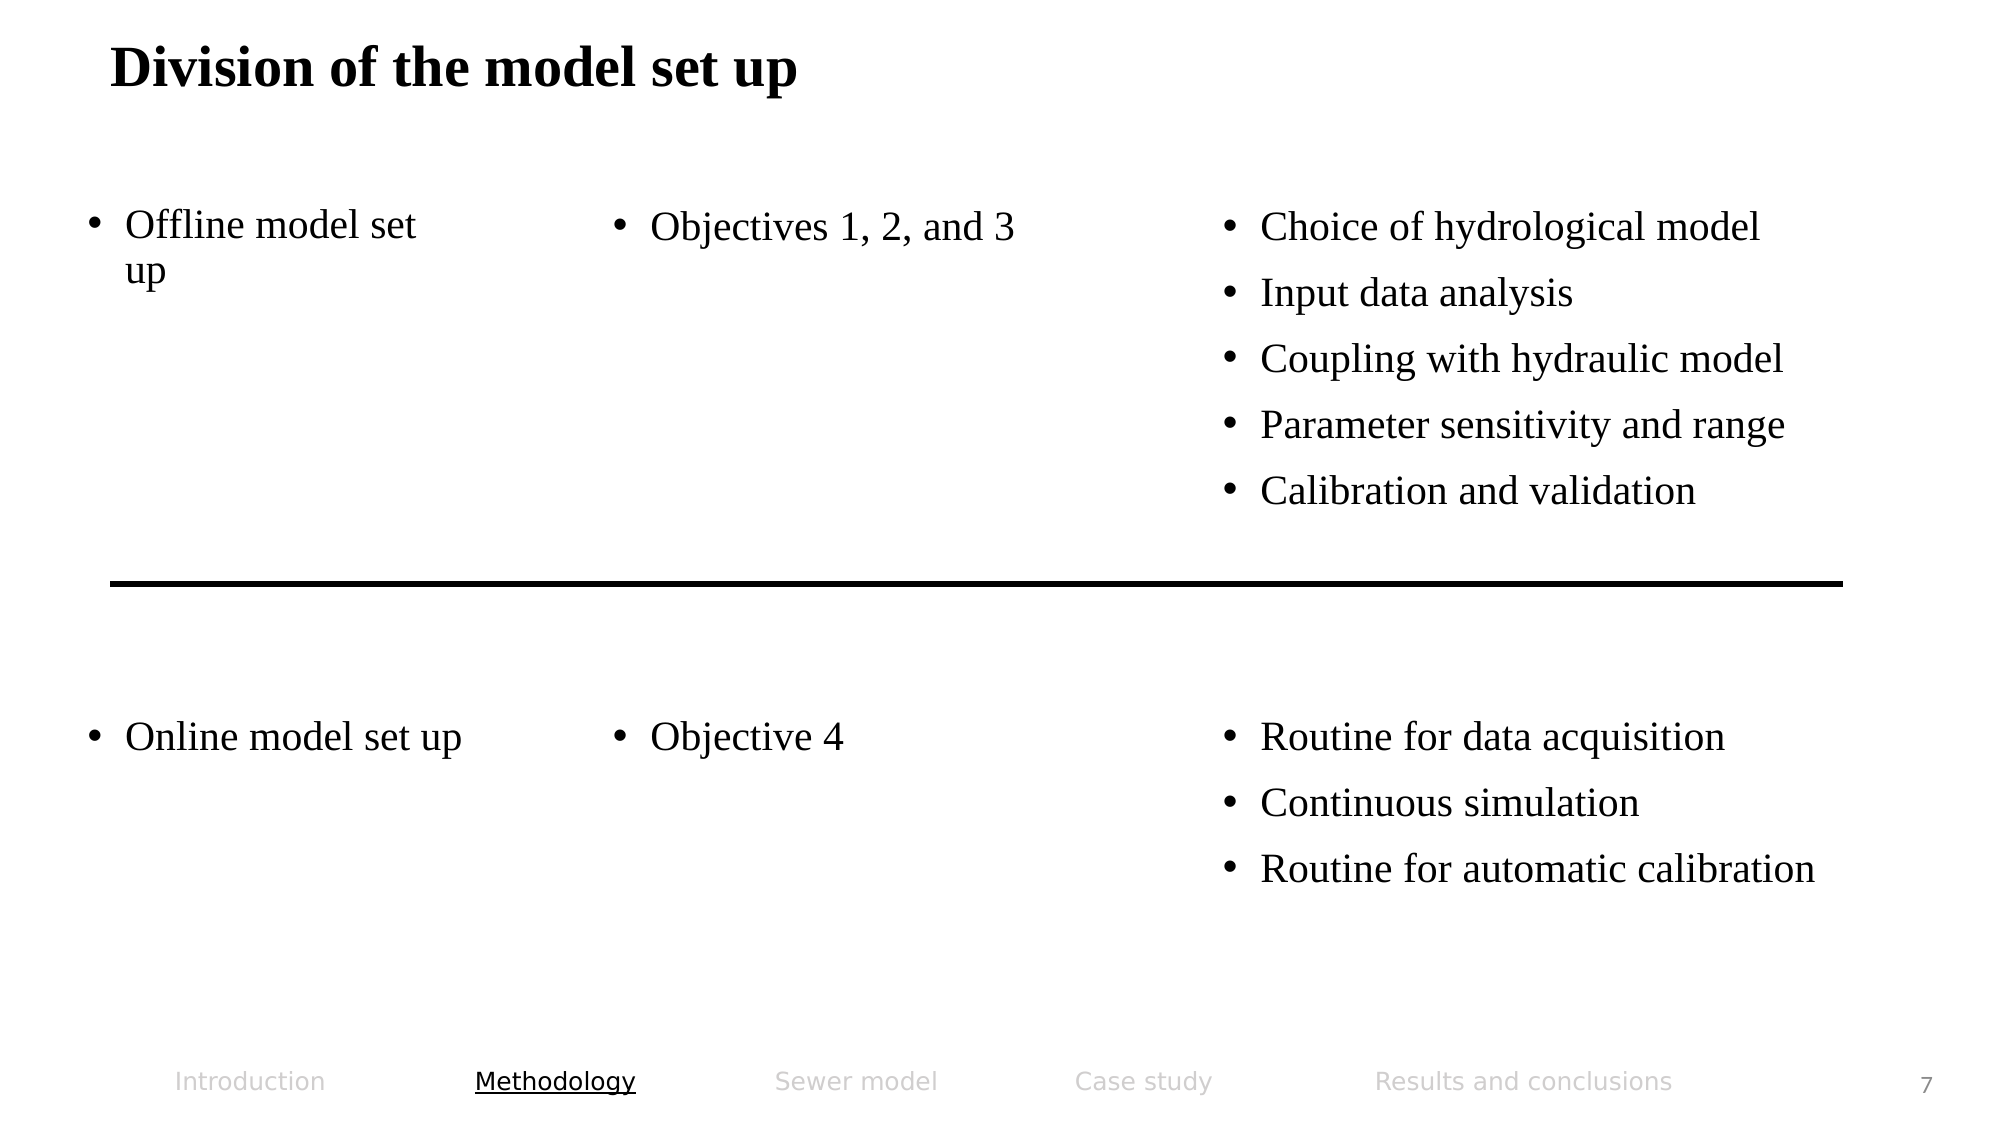

Division of the model set up
Offline model set up
Objectives 1, 2, and 3
Choice of hydrological model
Input data analysis
Coupling with hydraulic model
Parameter sensitivity and range
Calibration and validation
Online model set up
Objective 4
Routine for data acquisition
Continuous simulation
Routine for automatic calibration

Introduction	Methodology	Sewer model	Case study		Results and conclusions
7